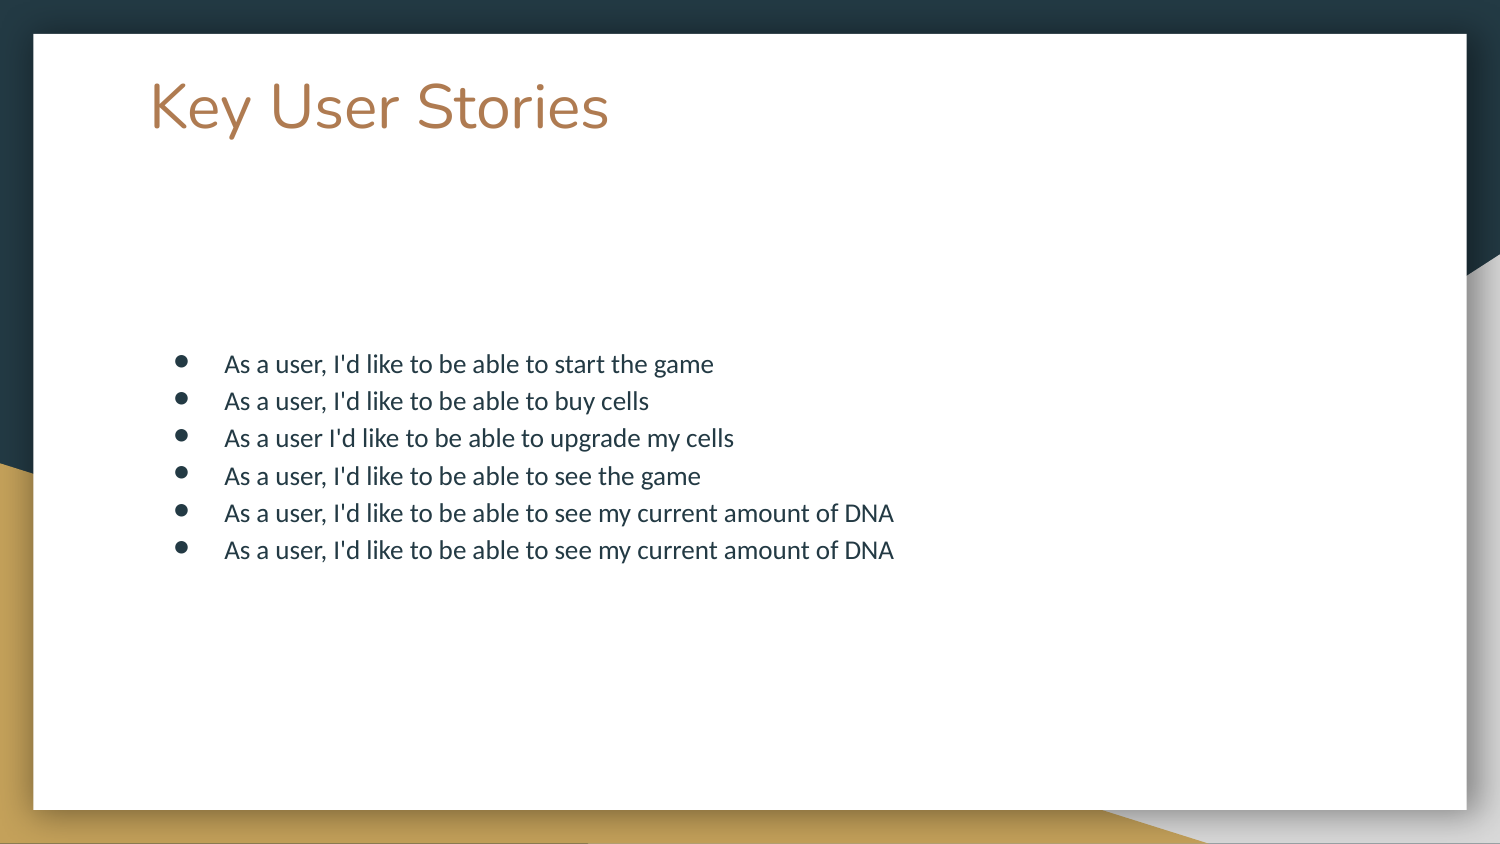

# Key User Stories
As a user, I'd like to be able to start the game
As a user, I'd like to be able to buy cells
As a user I'd like to be able to upgrade my cells
As a user, I'd like to be able to see the game
As a user, I'd like to be able to see my current amount of DNA
As a user, I'd like to be able to see my current amount of DNA